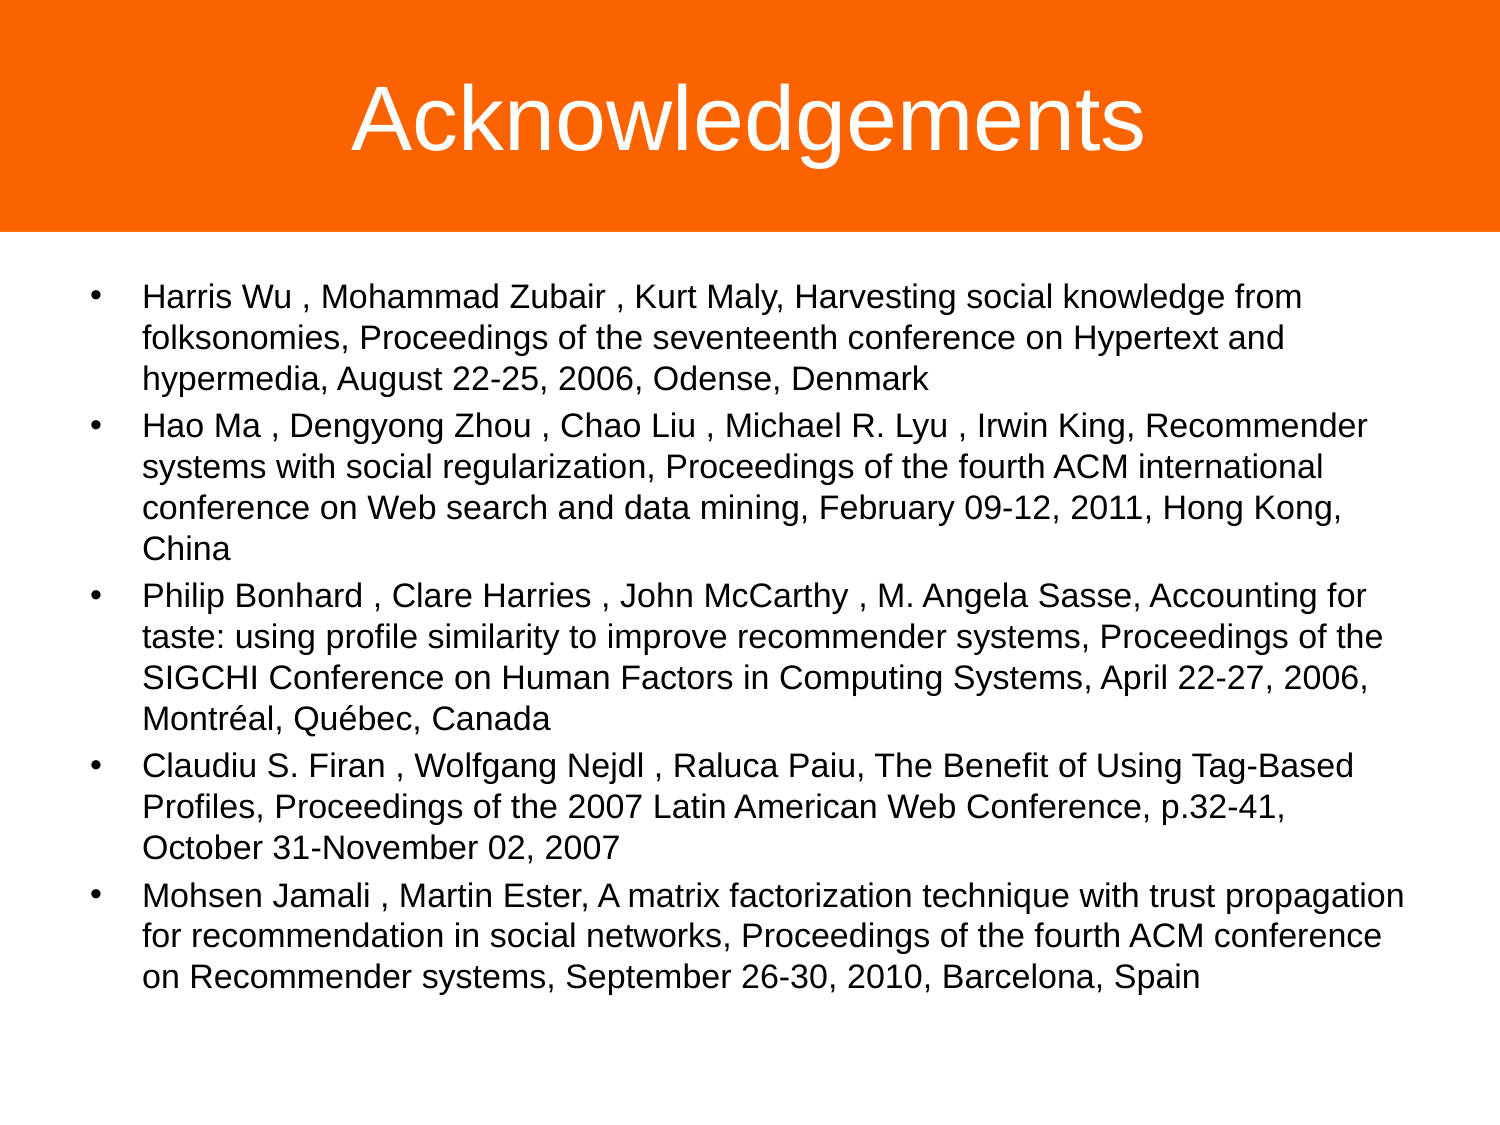

# Acknowledgements
Harris Wu , Mohammad Zubair , Kurt Maly, Harvesting social knowledge from folksonomies, Proceedings of the seventeenth conference on Hypertext and hypermedia, August 22-25, 2006, Odense, Denmark
Hao Ma , Dengyong Zhou , Chao Liu , Michael R. Lyu , Irwin King, Recommender systems with social regularization, Proceedings of the fourth ACM international conference on Web search and data mining, February 09-12, 2011, Hong Kong, China
Philip Bonhard , Clare Harries , John McCarthy , M. Angela Sasse, Accounting for taste: using profile similarity to improve recommender systems, Proceedings of the SIGCHI Conference on Human Factors in Computing Systems, April 22-27, 2006, Montréal, Québec, Canada
Claudiu S. Firan , Wolfgang Nejdl , Raluca Paiu, The Benefit of Using Tag-Based Profiles, Proceedings of the 2007 Latin American Web Conference, p.32-41, October 31-November 02, 2007
Mohsen Jamali , Martin Ester, A matrix factorization technique with trust propagation for recommendation in social networks, Proceedings of the fourth ACM conference on Recommender systems, September 26-30, 2010, Barcelona, Spain